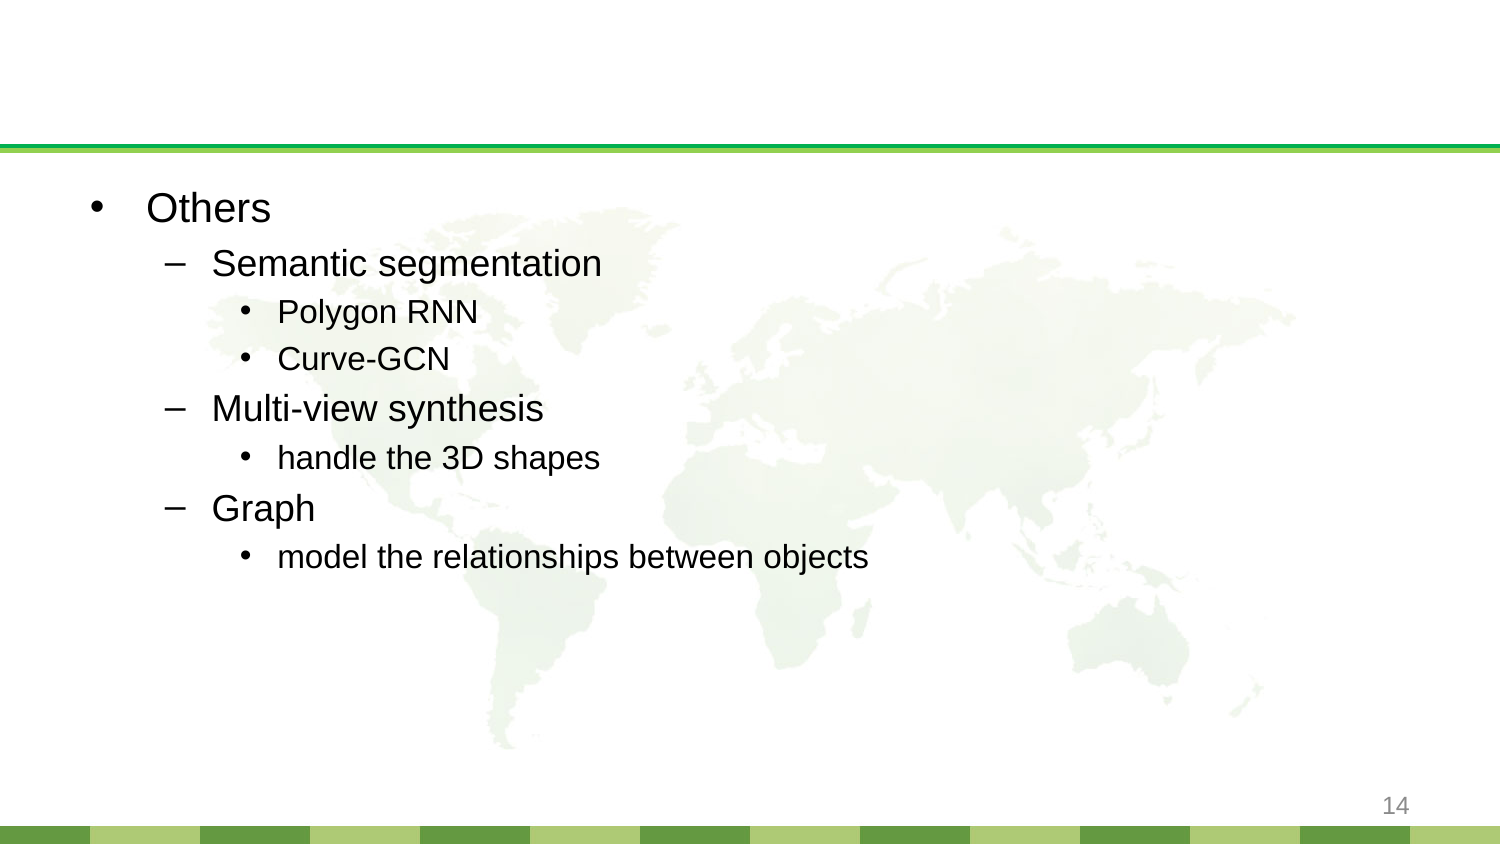

#
Others
Semantic segmentation
Polygon RNN
Curve-GCN
Multi-view synthesis
handle the 3D shapes
Graph
model the relationships between objects

14